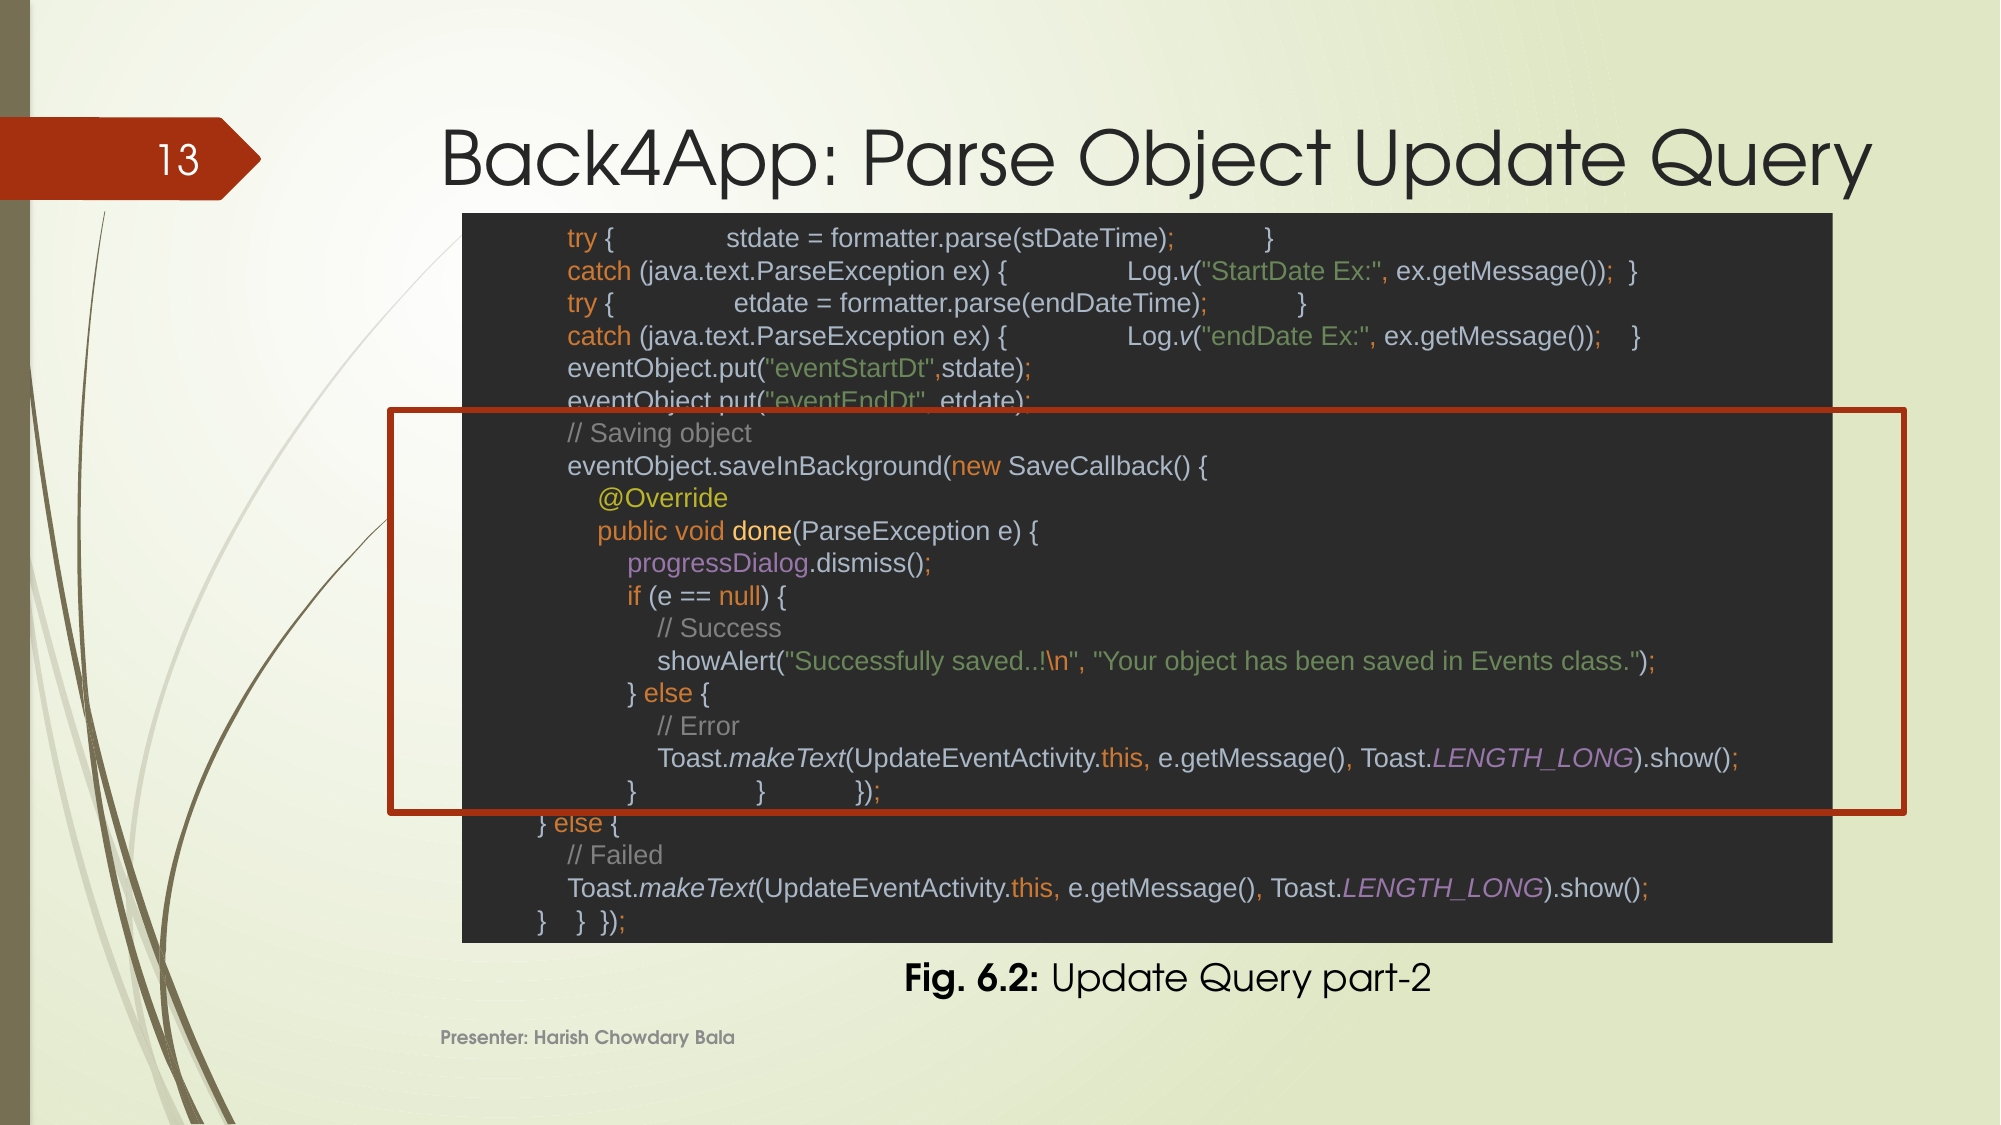

# Back4App: Parse Object Update Query
13
            try {               stdate = formatter.parse(stDateTime);            }
            catch (java.text.ParseException ex) {                Log.v("StartDate Ex:", ex.getMessage());  }
            try {                etdate = formatter.parse(endDateTime);            }
            catch (java.text.ParseException ex) {                Log.v("endDate Ex:", ex.getMessage());    }
            eventObject.put("eventStartDt",stdate);
            eventObject.put("eventEndDt", etdate);
            // Saving object
            eventObject.saveInBackground(new SaveCallback() {
                @Override
                public void done(ParseException e) {
                    progressDialog.dismiss();
                    if (e == null) {
                        // Success
                        showAlert("Successfully saved..!\n", "Your object has been saved in Events class.");
                    } else {
                        // Error
                        Toast.makeText(UpdateEventActivity.this, e.getMessage(), Toast.LENGTH_LONG).show();
                    }                }            });
        } else {
            // Failed
            Toast.makeText(UpdateEventActivity.this, e.getMessage(), Toast.LENGTH_LONG).show();
        }    }  });

Fig. 6.2: Update Query part-2
Presenter: Harish Chowdary Bala